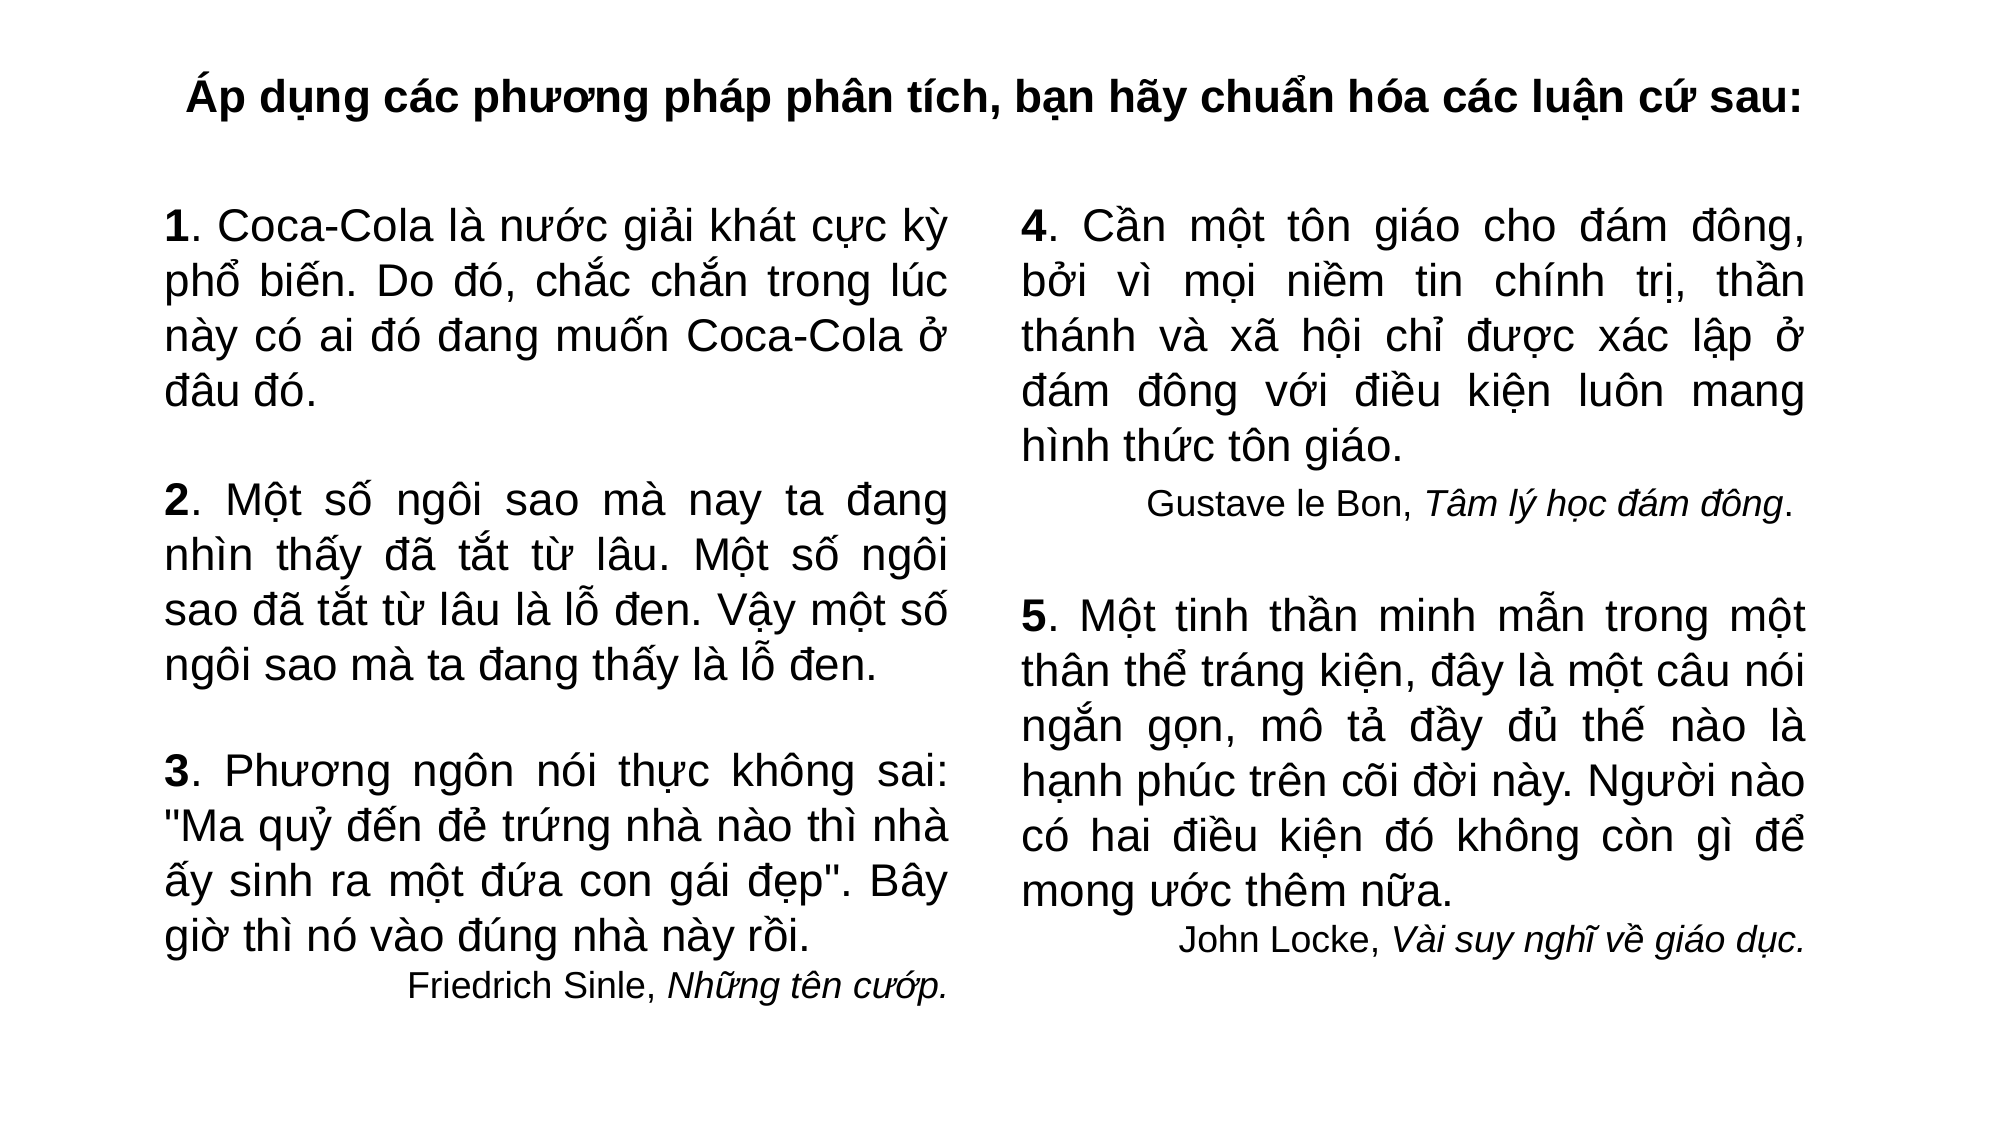

Áp dụng các phương pháp phân tích, bạn hãy chuẩn hóa các luận cứ sau:
1. Coca-Cola là nước giải khát cực kỳ phổ biến. Do đó, chắc chắn trong lúc này có ai đó đang muốn Coca-Cola ở đâu đó.
4. Cần một tôn giáo cho đám đông, bởi vì mọi niềm tin chính trị, thần thánh và xã hội chỉ được xác lập ở đám đông với điều kiện luôn mang hình thức tôn giáo.
Gustave le Bon, Tâm lý học đám đông.
2. Một số ngôi sao mà nay ta đang nhìn thấy đã tắt từ lâu. Một số ngôi sao đã tắt từ lâu là lỗ đen. Vậy một số ngôi sao mà ta đang thấy là lỗ đen.
5. Một tinh thần minh mẫn trong một thân thể tráng kiện, đây là một câu nói ngắn gọn, mô tả đầy đủ thế nào là hạnh phúc trên cõi đời này. Người nào có hai điều kiện đó không còn gì để mong ước thêm nữa.
John Locke, Vài suy nghĩ về giáo dục.
3. Phương ngôn nói thực không sai: "Ma quỷ đến đẻ trứng nhà nào thì nhà ấy sinh ra một đứa con gái đẹp". Bây giờ thì nó vào đúng nhà này rồi.
Friedrich Sinle, Những tên cướp.